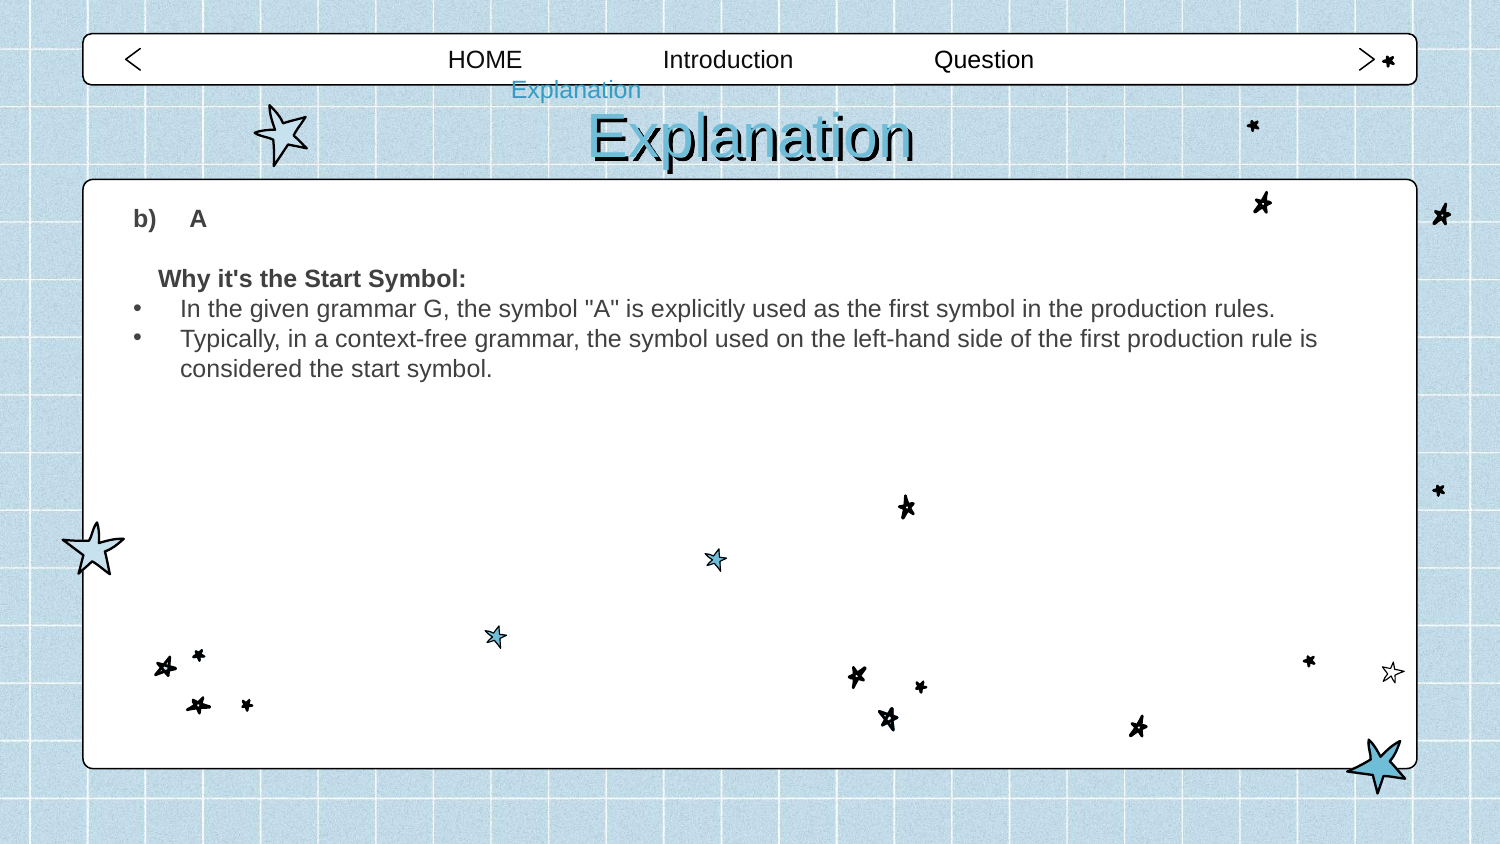

HOME                    Introduction                    Question                    Explanation

# Explanation

A

Why it's the Start Symbol:
In the given grammar G, the symbol "A" is explicitly used as the first symbol in the production rules.
Typically, in a context-free grammar, the symbol used on the left-hand side of the first production rule is considered the start symbol.